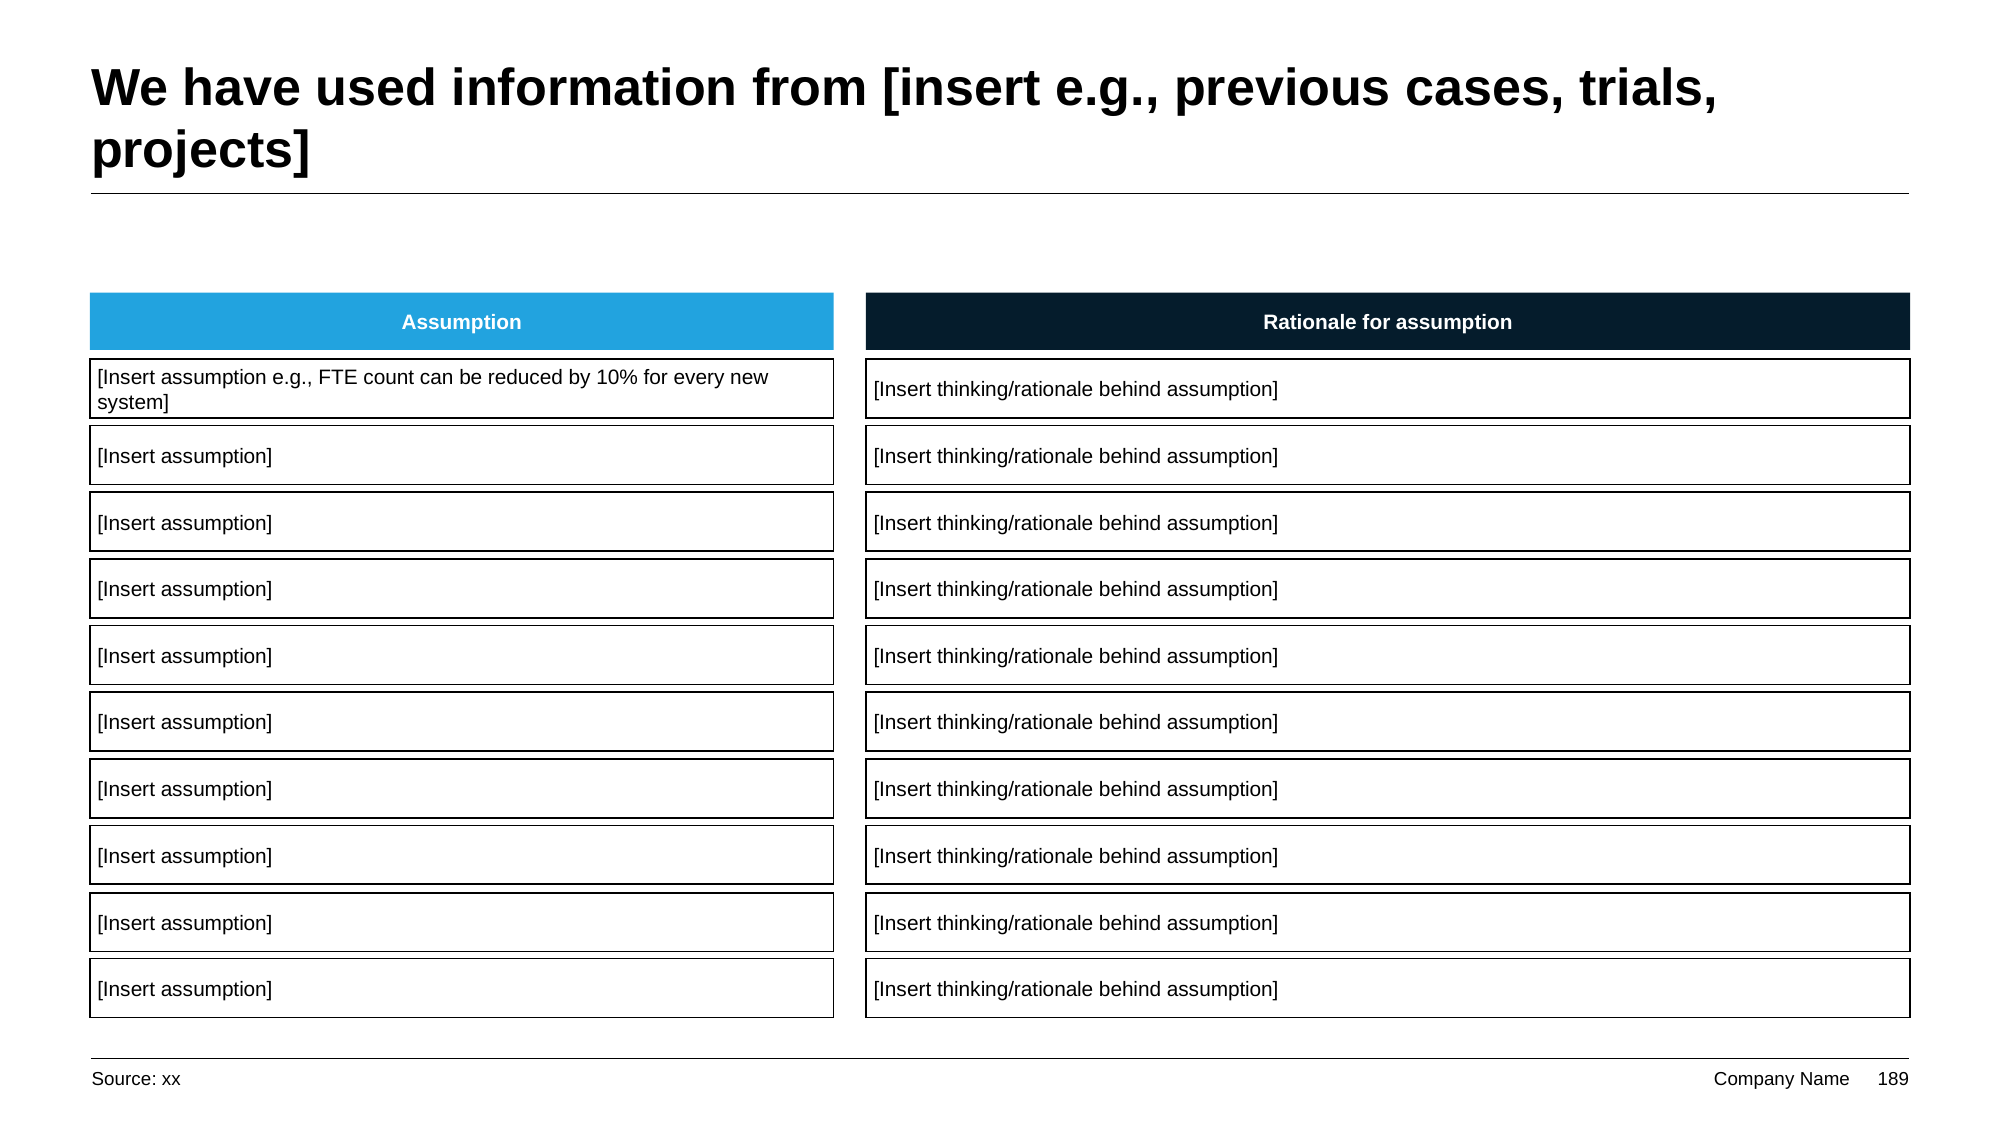

# We have used information from [insert e.g., previous cases, trials, projects]

Assumption
Rationale for assumption
[Insert assumption e.g., FTE count can be reduced by 10% for every new system]
[Insert thinking/rationale behind assumption]
[Insert assumption]
[Insert thinking/rationale behind assumption]
[Insert assumption]
[Insert thinking/rationale behind assumption]
[Insert assumption]
[Insert thinking/rationale behind assumption]
[Insert assumption]
[Insert thinking/rationale behind assumption]
[Insert assumption]
[Insert thinking/rationale behind assumption]
[Insert assumption]
[Insert thinking/rationale behind assumption]
[Insert assumption]
[Insert thinking/rationale behind assumption]
[Insert assumption]
[Insert thinking/rationale behind assumption]
[Insert assumption]
[Insert thinking/rationale behind assumption]
Source: xx